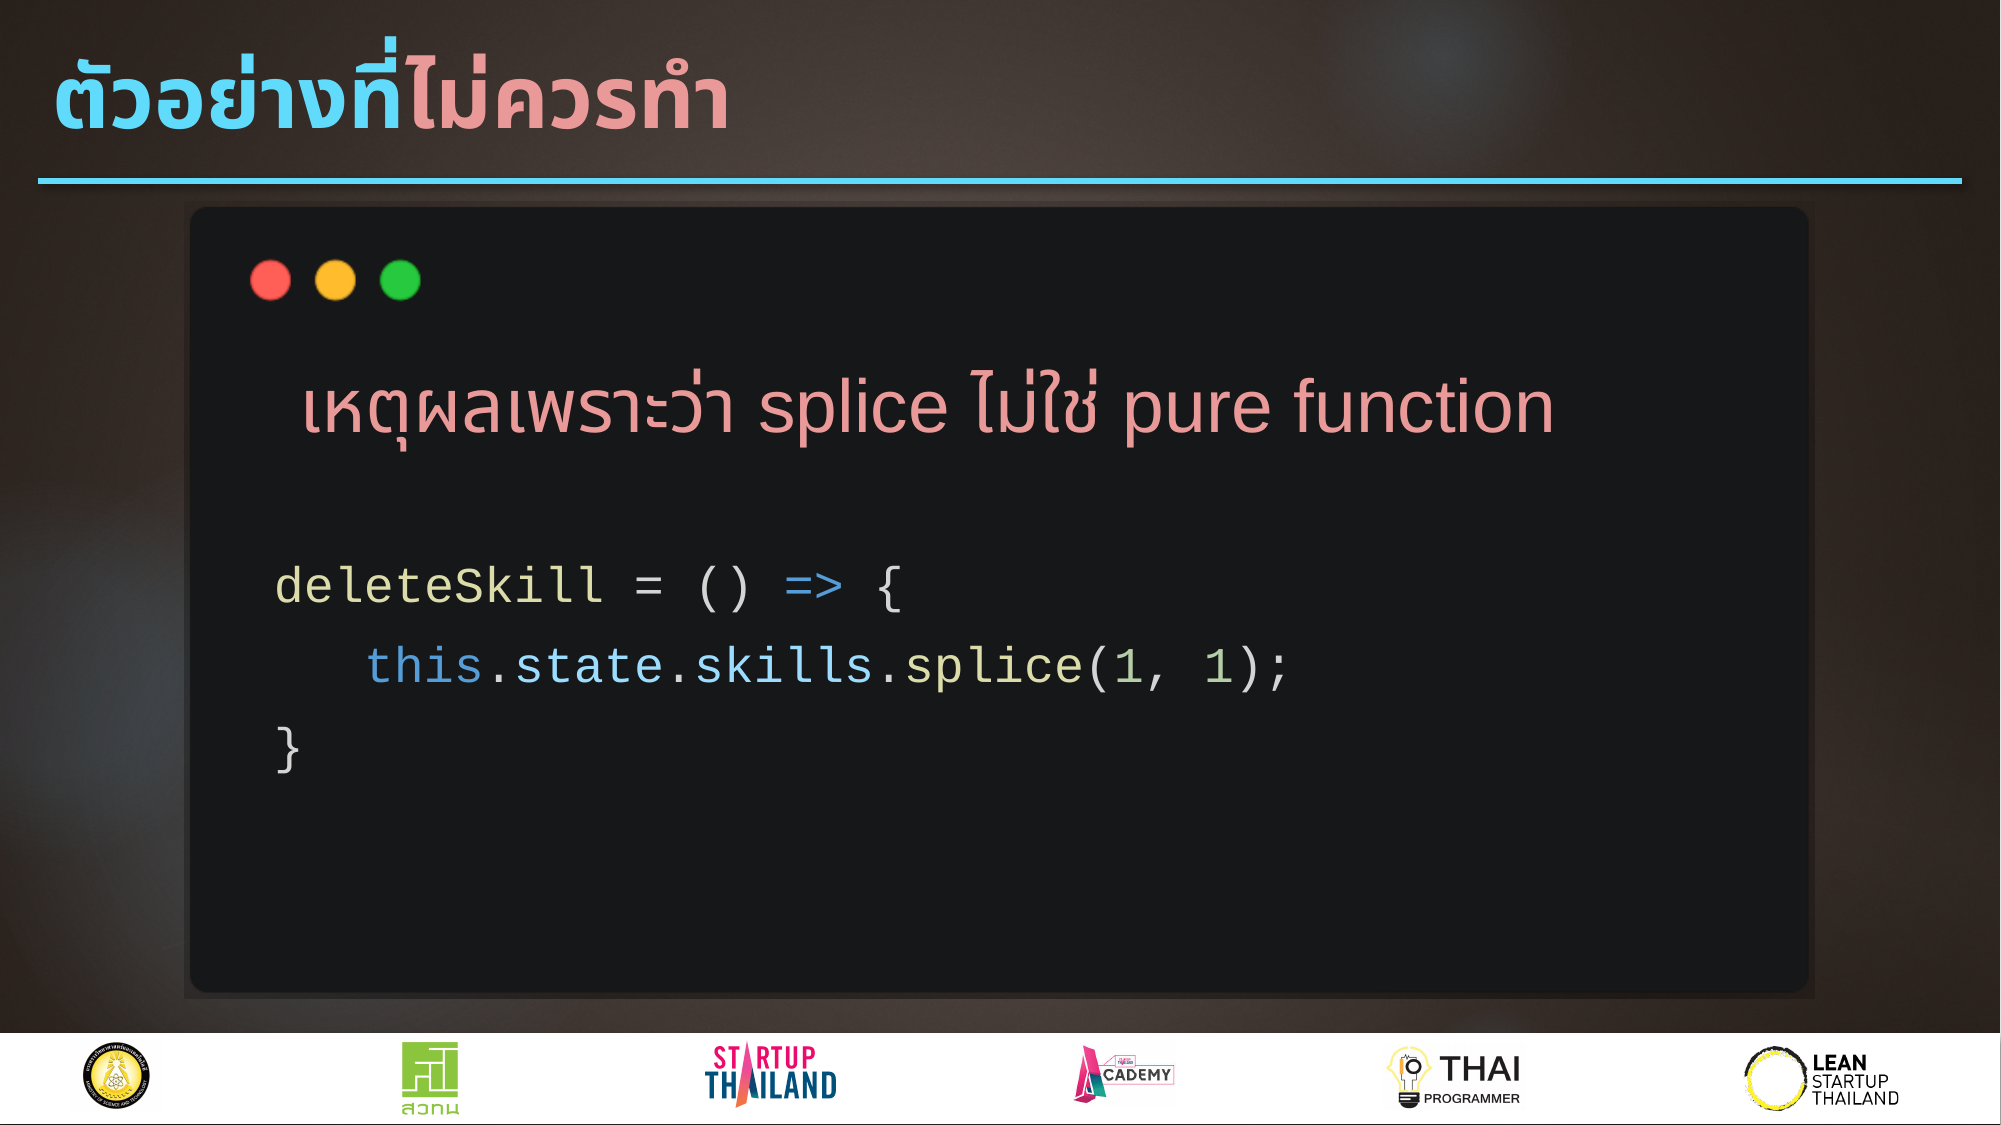

# ตัวอย่างที่ไม่ควรทำ
deleteSkill = () => {
   this.state.skills.splice(1, 1);
}
เหตุผลเพราะว่า splice ไม่ใช่ pure function